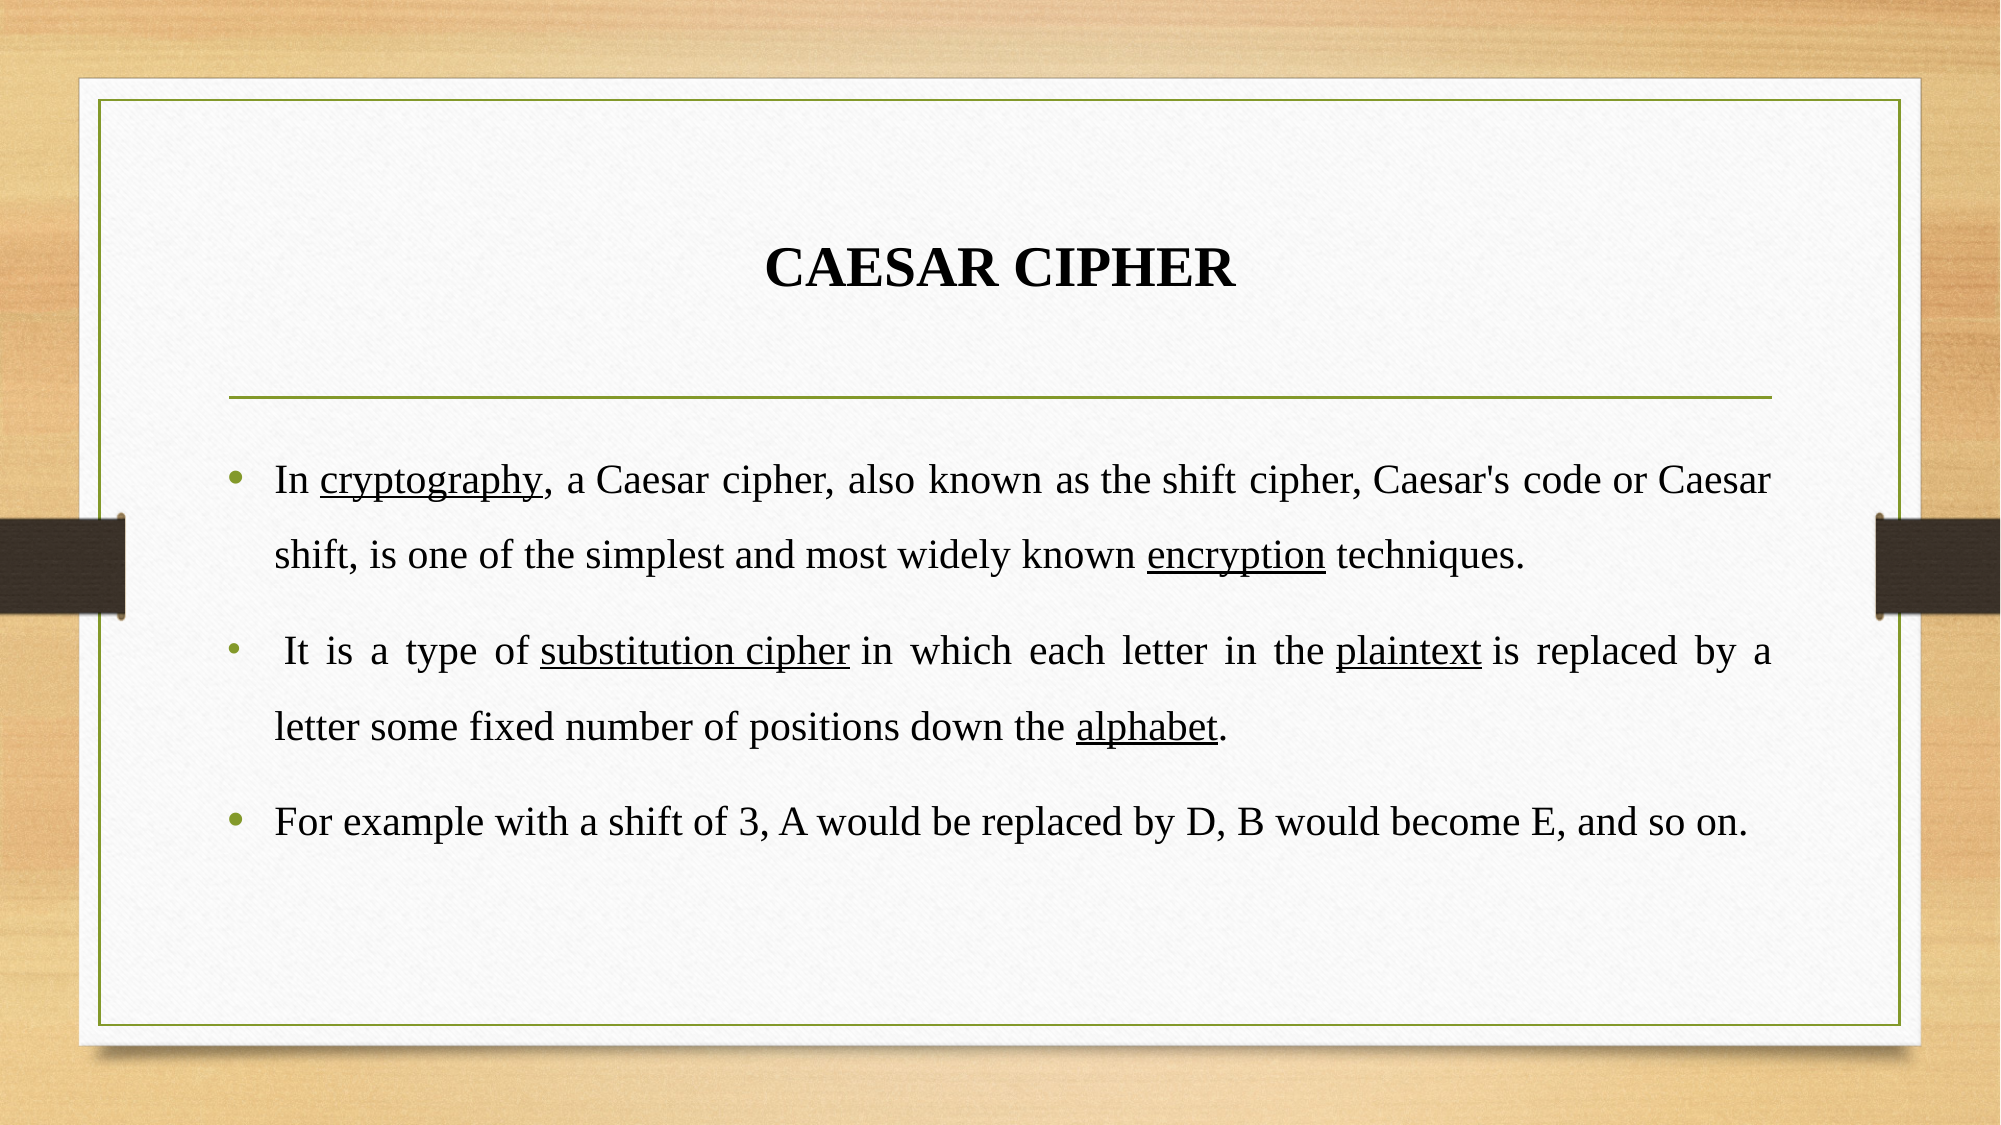

# CAESAR CIPHER
In cryptography, a Caesar cipher, also known as the shift cipher, Caesar's code or Caesar shift, is one of the simplest and most widely known encryption techniques.
 It is a type of substitution cipher in which each letter in the plaintext is replaced by a letter some fixed number of positions down the alphabet.
For example with a shift of 3, A would be replaced by D, B would become E, and so on.